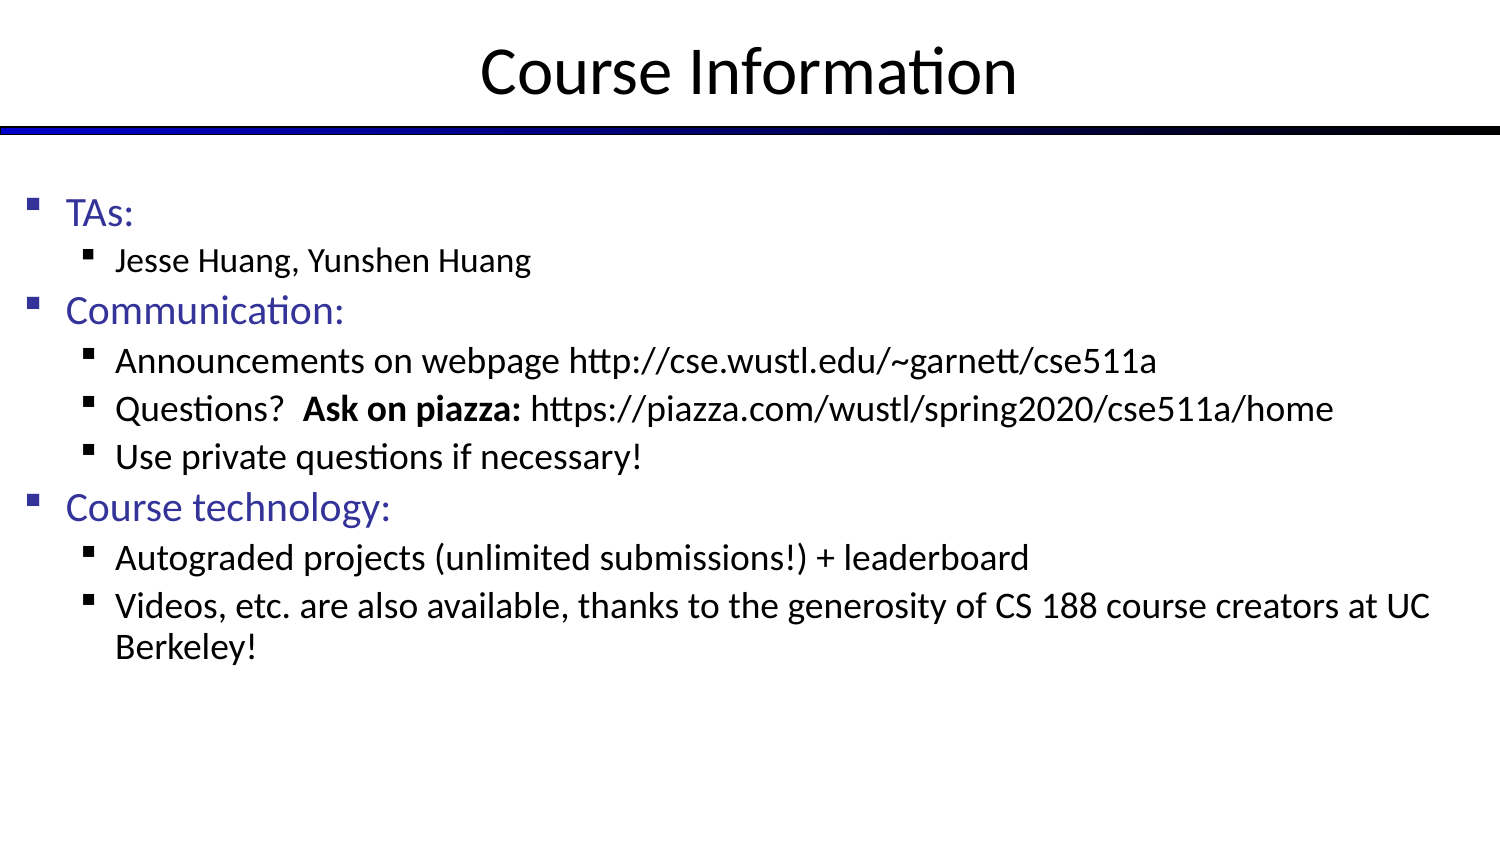

# Course Information
TAs:
Jesse Huang, Yunshen Huang
Communication:
Announcements on webpage http://cse.wustl.edu/~garnett/cse511a
Questions?  Ask on piazza: https://piazza.com/wustl/spring2020/cse511a/home
Use private questions if necessary!
Course technology:
Autograded projects (unlimited submissions!) + leaderboard
Videos, etc. are also available, thanks to the generosity of CS 188 course creators at UC Berkeley!